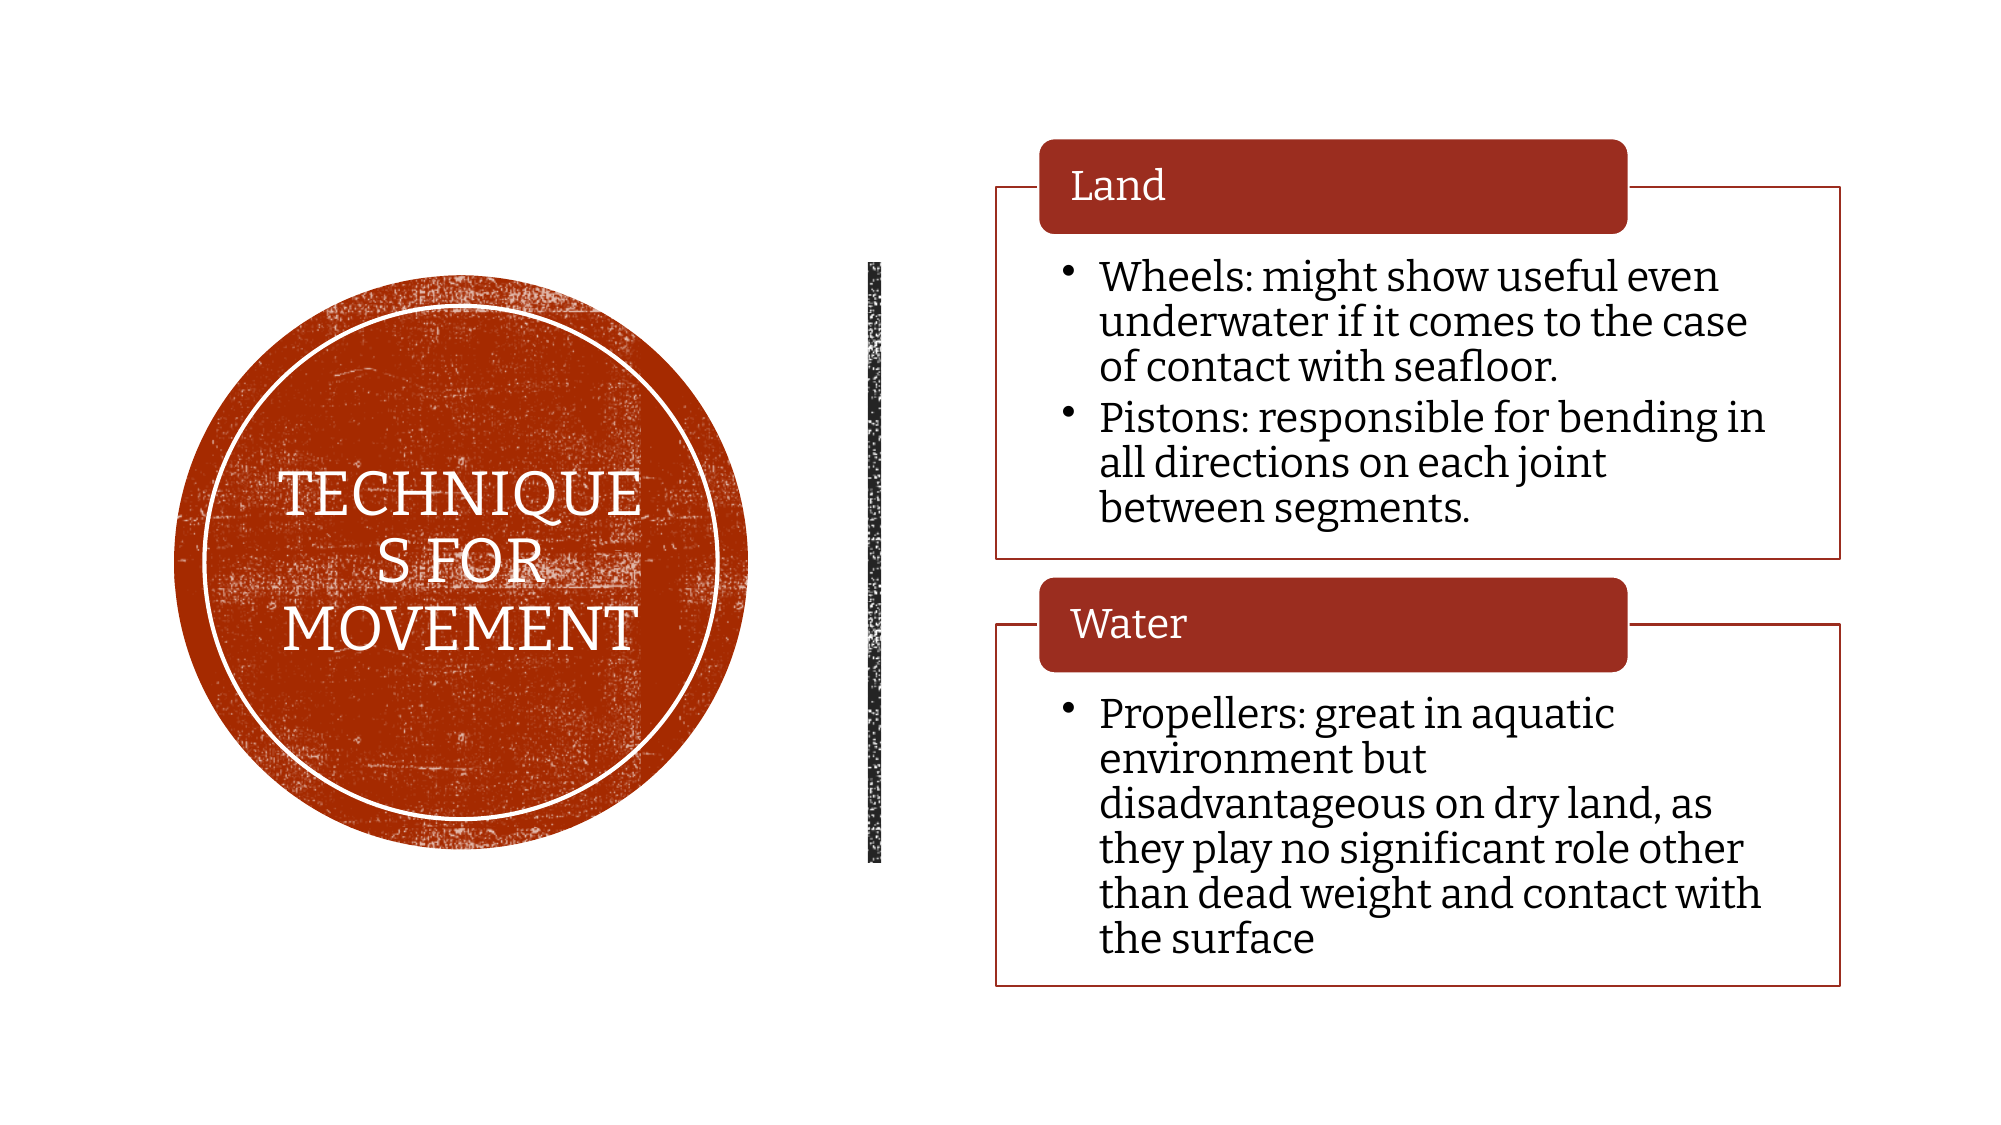

Wheels: might show useful even underwater if it comes to the case of contact with seafloor.
Pistons: responsible for bending in all directions on each joint between segments.
Land
Propellers: great in aquatic environment but disadvantageous on dry land, as they play no significant role other than dead weight and contact with the surface
Water

# Techniques for movement